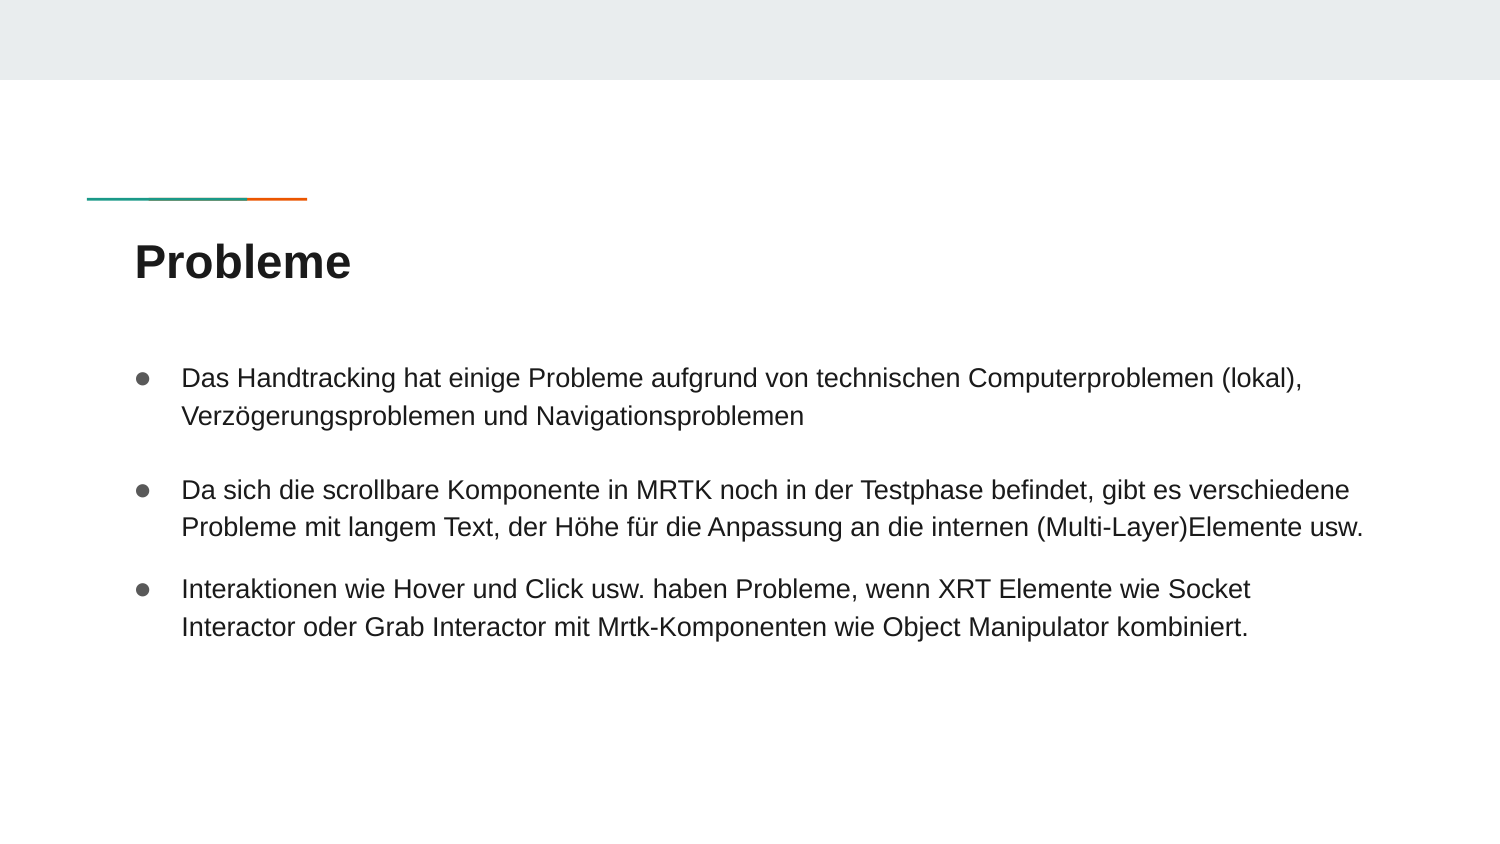

# Probleme
Das Handtracking hat einige Probleme aufgrund von technischen Computerproblemen (lokal), Verzögerungsproblemen und Navigationsproblemen

Da sich die scrollbare Komponente in MRTK noch in der Testphase befindet, gibt es verschiedene Probleme mit langem Text, der Höhe für die Anpassung an die internen (Multi-Layer)Elemente usw.
Interaktionen wie Hover und Click usw. haben Probleme, wenn XRT Elemente wie Socket Interactor oder Grab Interactor mit Mrtk-Komponenten wie Object Manipulator kombiniert.